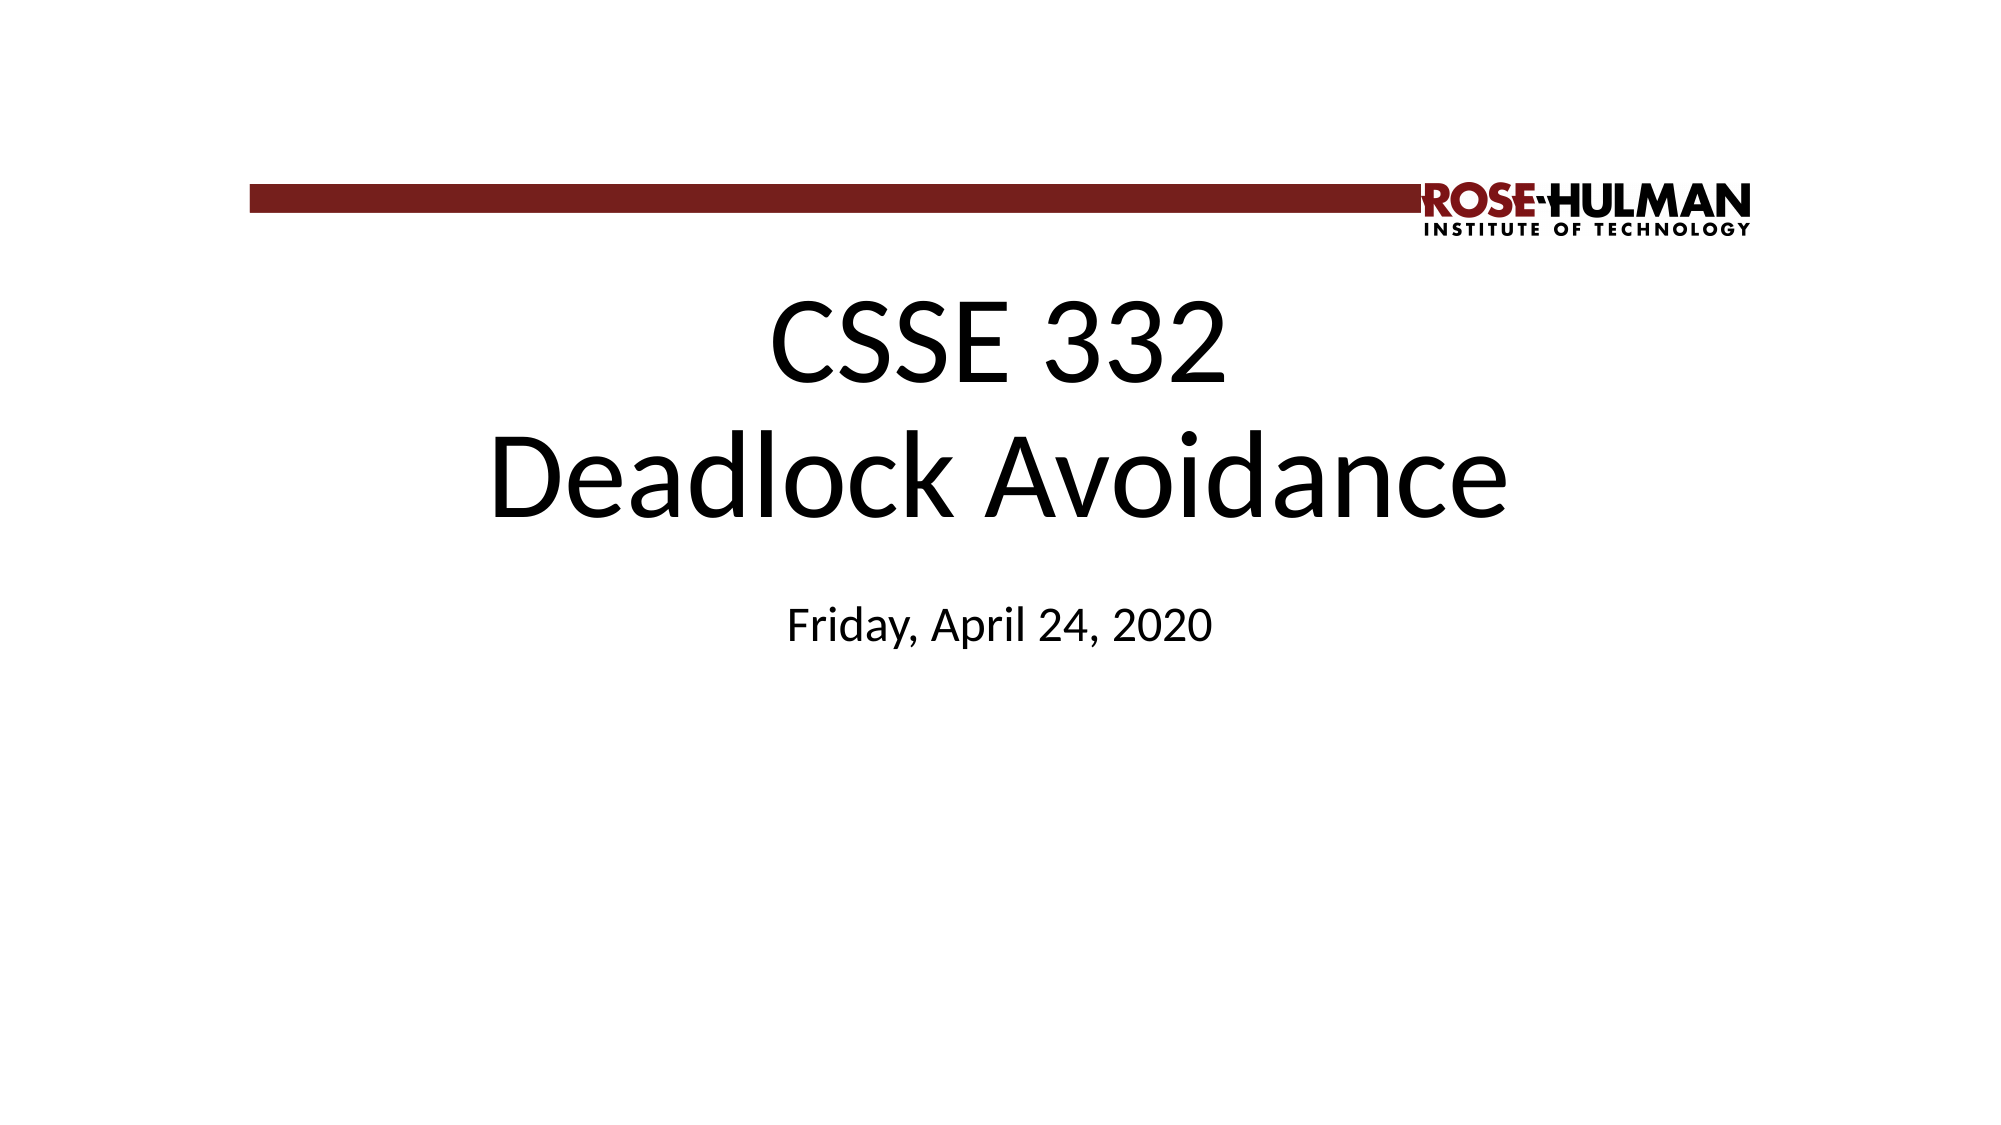

# CSSE 332 Deadlock Avoidance
Friday, April 24, 2020